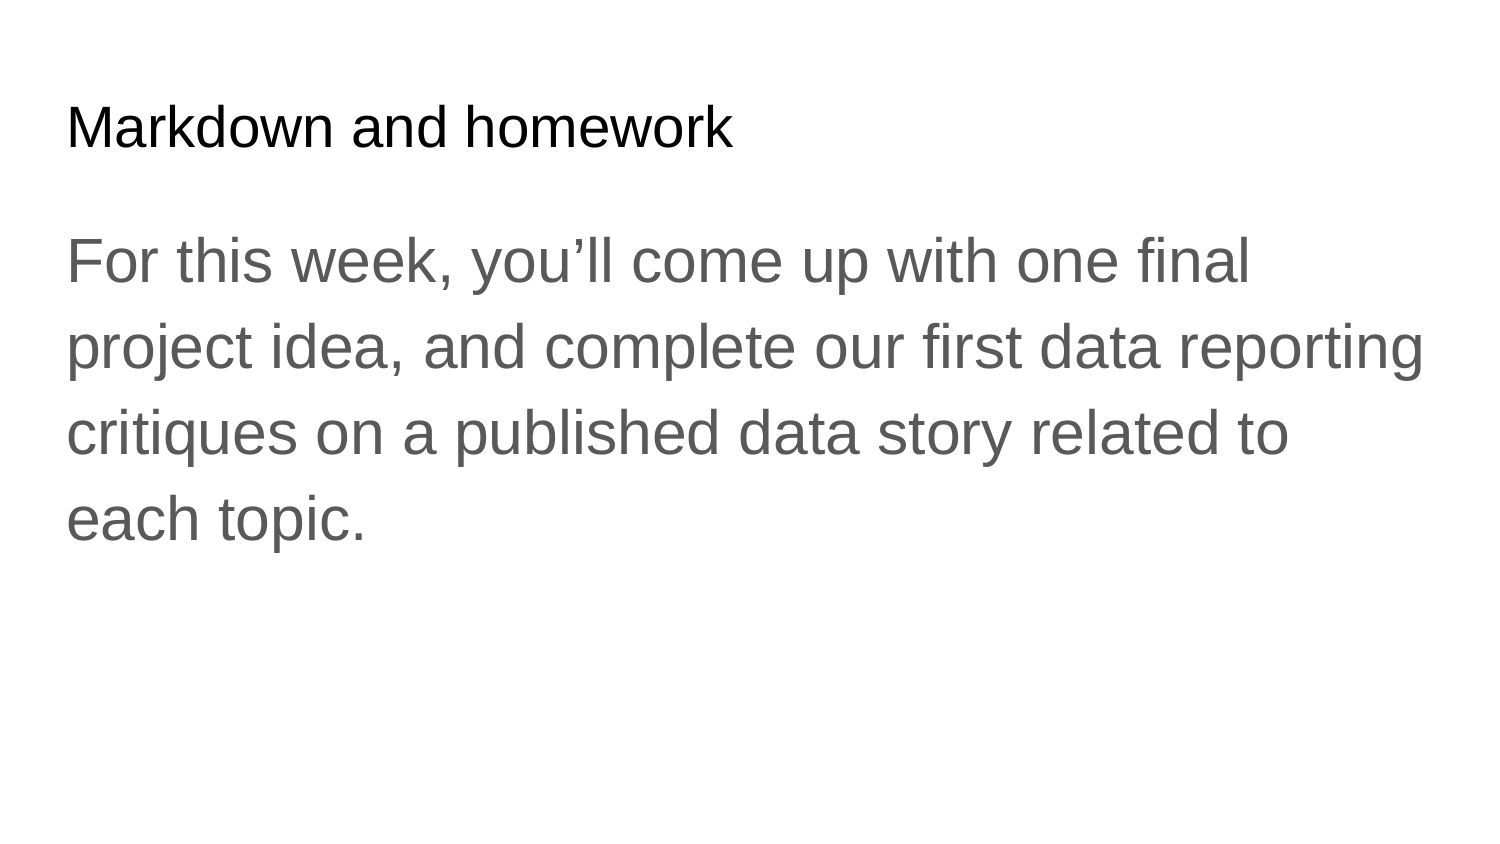

# Markdown and homework
For this week, you’ll come up with one final project idea, and complete our first data reporting critiques on a published data story related to each topic.